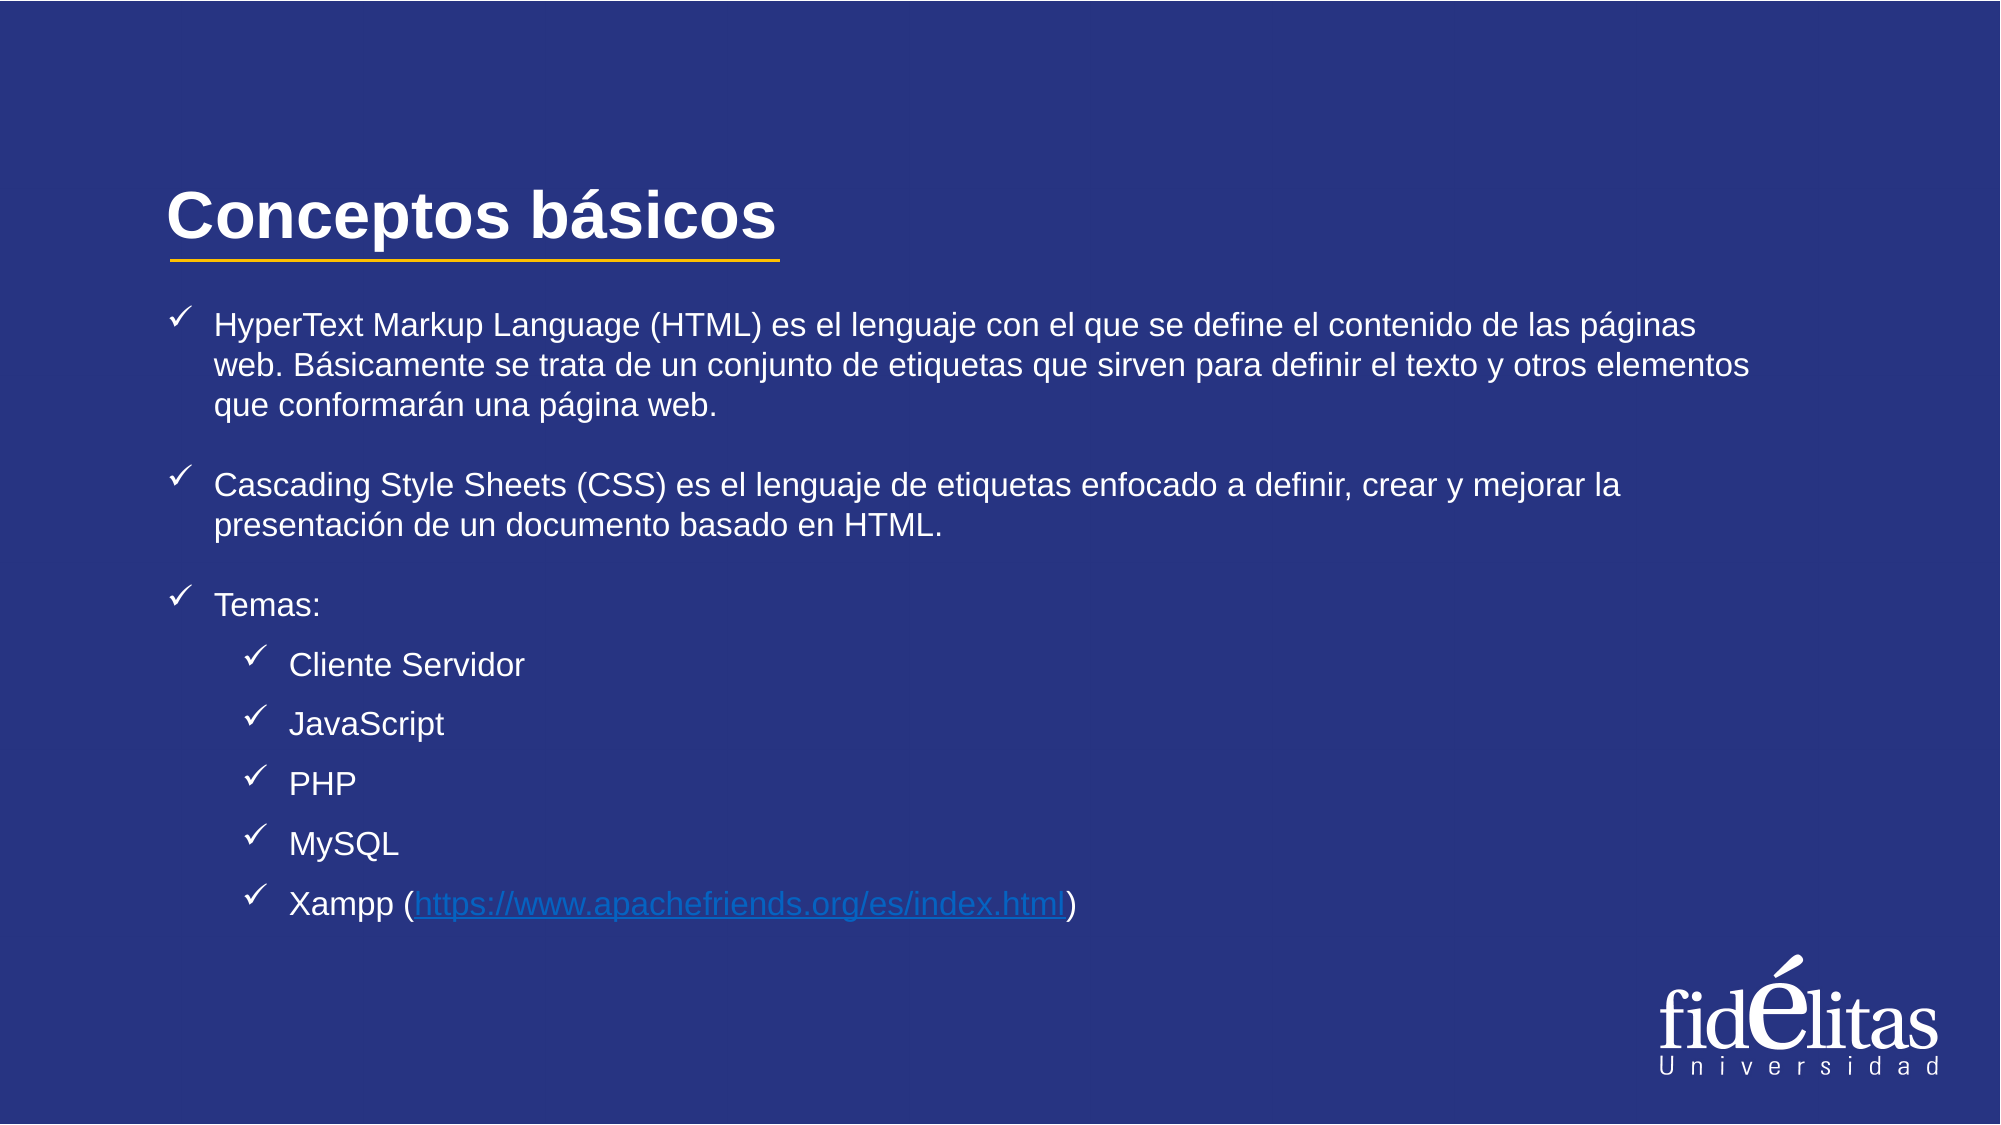

Conceptos básicos
HyperText Markup Language (HTML) es el lenguaje con el que se define el contenido de las páginas web. Básicamente se trata de un conjunto de etiquetas que sirven para definir el texto y otros elementos que conformarán una página web.

Cascading Style Sheets (CSS) es el lenguaje de etiquetas enfocado a definir, crear y mejorar la presentación de un documento basado en HTML.

Temas:
Cliente Servidor
JavaScript
PHP
MySQL
Xampp (https://www.apachefriends.org/es/index.html)